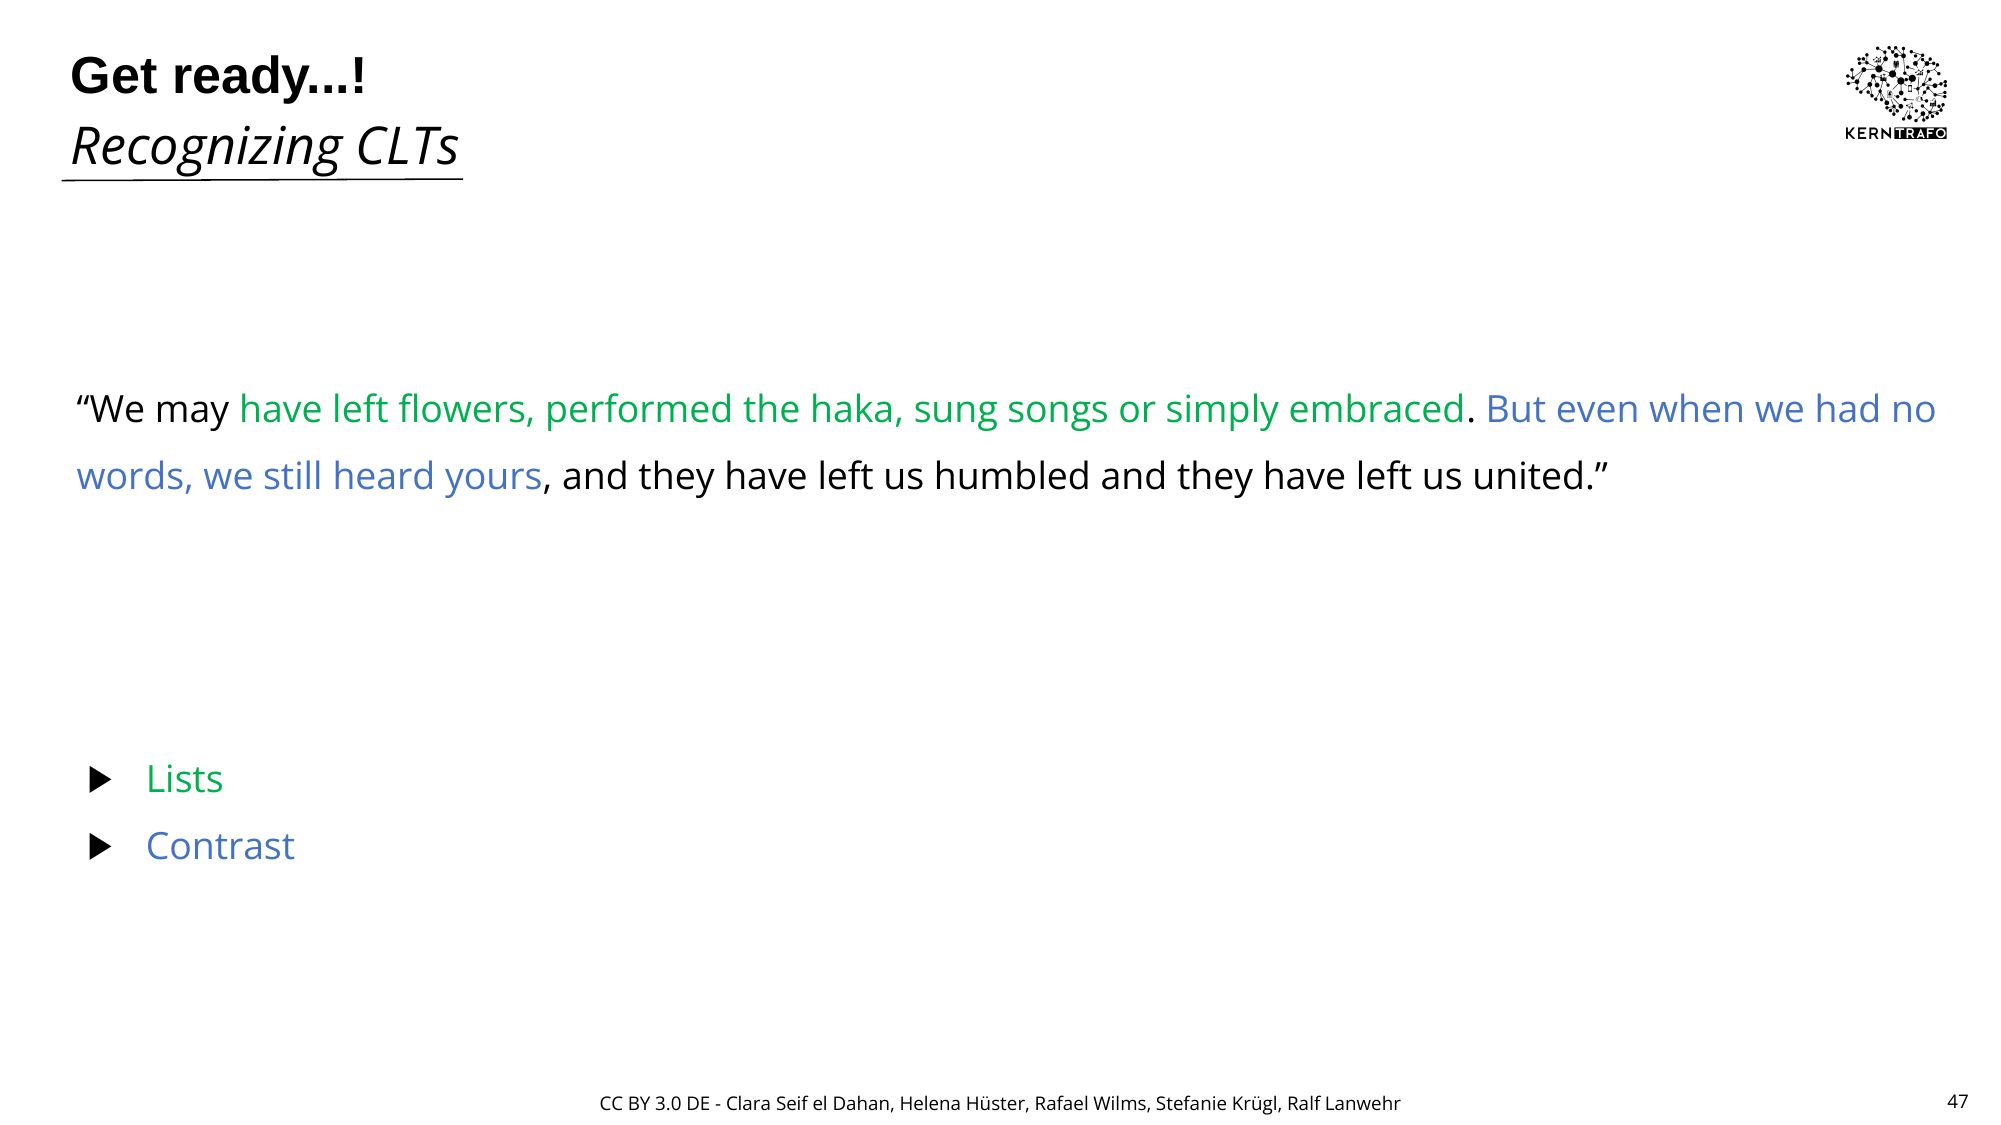

# Get ready...!
Recognizing CLTs
“We may have left flowers, performed the haka, sung songs or simply embraced. But even when we had no words, we still heard yours, and they have left us humbled and they have left us united.”
Lists
Contrast
47
CC BY 3.0 DE - Clara Seif el Dahan, Helena Hüster, Rafael Wilms, Stefanie Krügl, Ralf Lanwehr